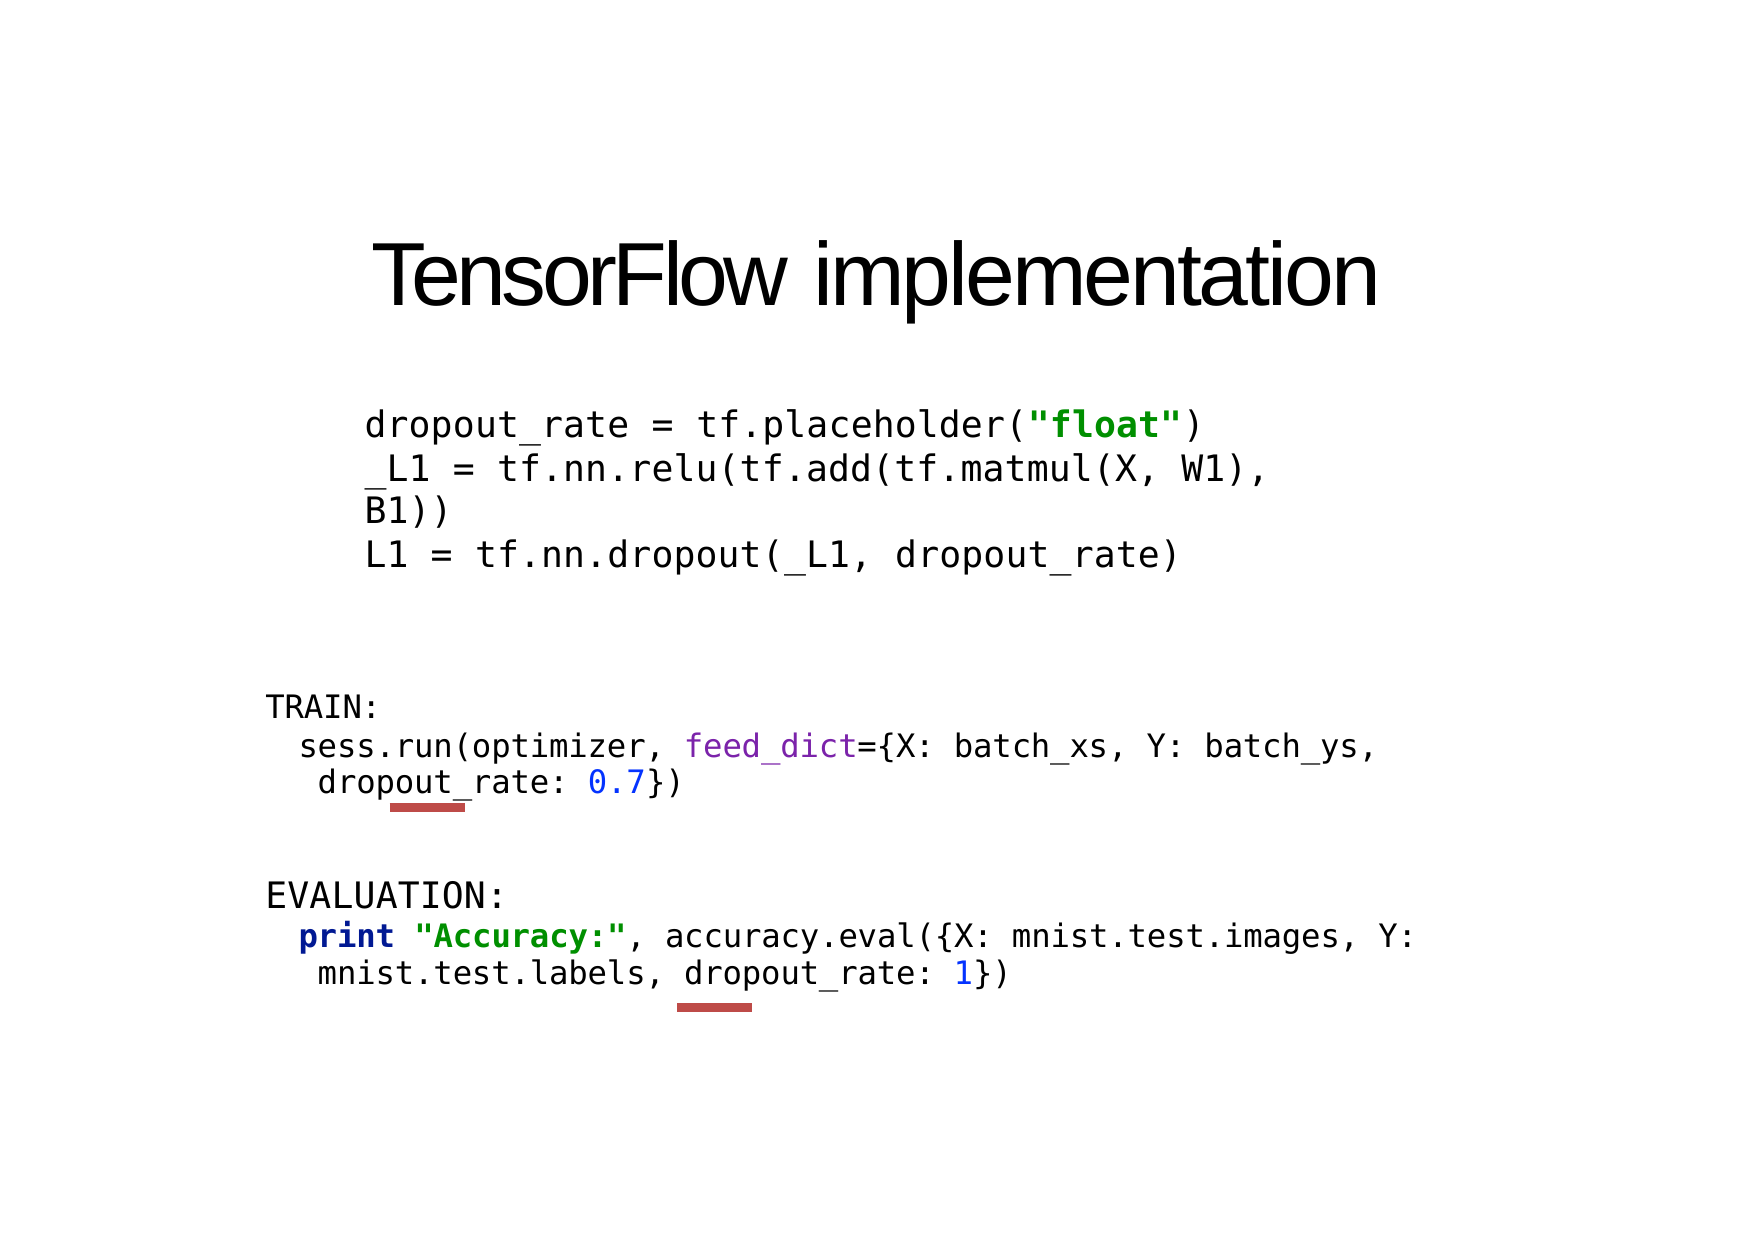

# TensorFlow implementation
dropout_rate = tf.placeholder("float")
_L1 = tf.nn.relu(tf.add(tf.matmul(X, W1), B1))
L1 = tf.nn.dropout(_L1, dropout_rate)
TRAIN:
sess.run(optimizer, feed_dict={X: batch_xs, Y: batch_ys,  dropout_rate: 0.7})

EVALUATION:
print "Accuracy:", accuracy.eval({X: mnist.test.images, Y:  mnist.test.labels, dropout_rate: 1})